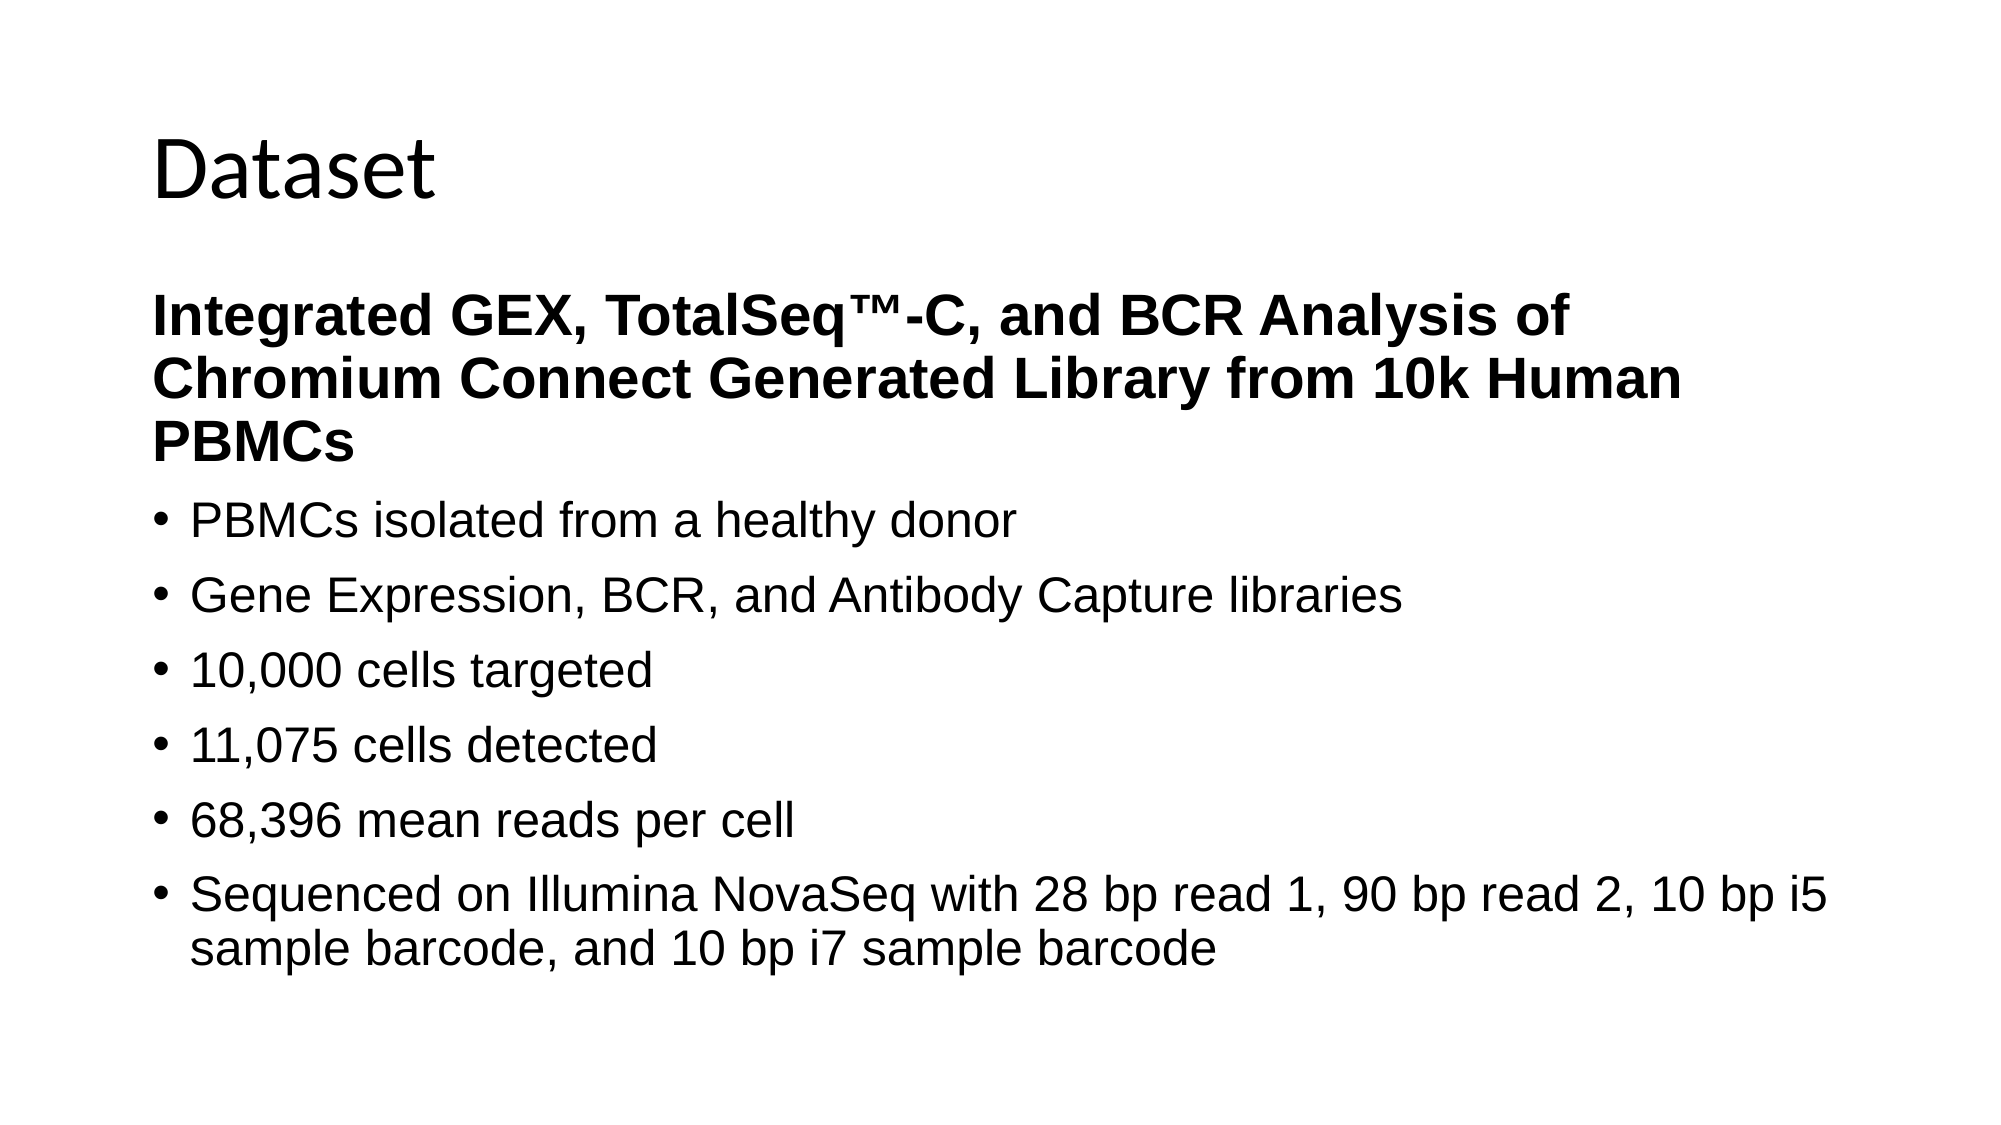

# Dataset
Integrated GEX, TotalSeq™-C, and BCR Analysis of Chromium Connect Generated Library from 10k Human PBMCs
PBMCs isolated from a healthy donor
Gene Expression, BCR, and Antibody Capture libraries
10,000 cells targeted
11,075 cells detected
68,396 mean reads per cell
Sequenced on Illumina NovaSeq with 28 bp read 1, 90 bp read 2, 10 bp i5 sample barcode, and 10 bp i7 sample barcode